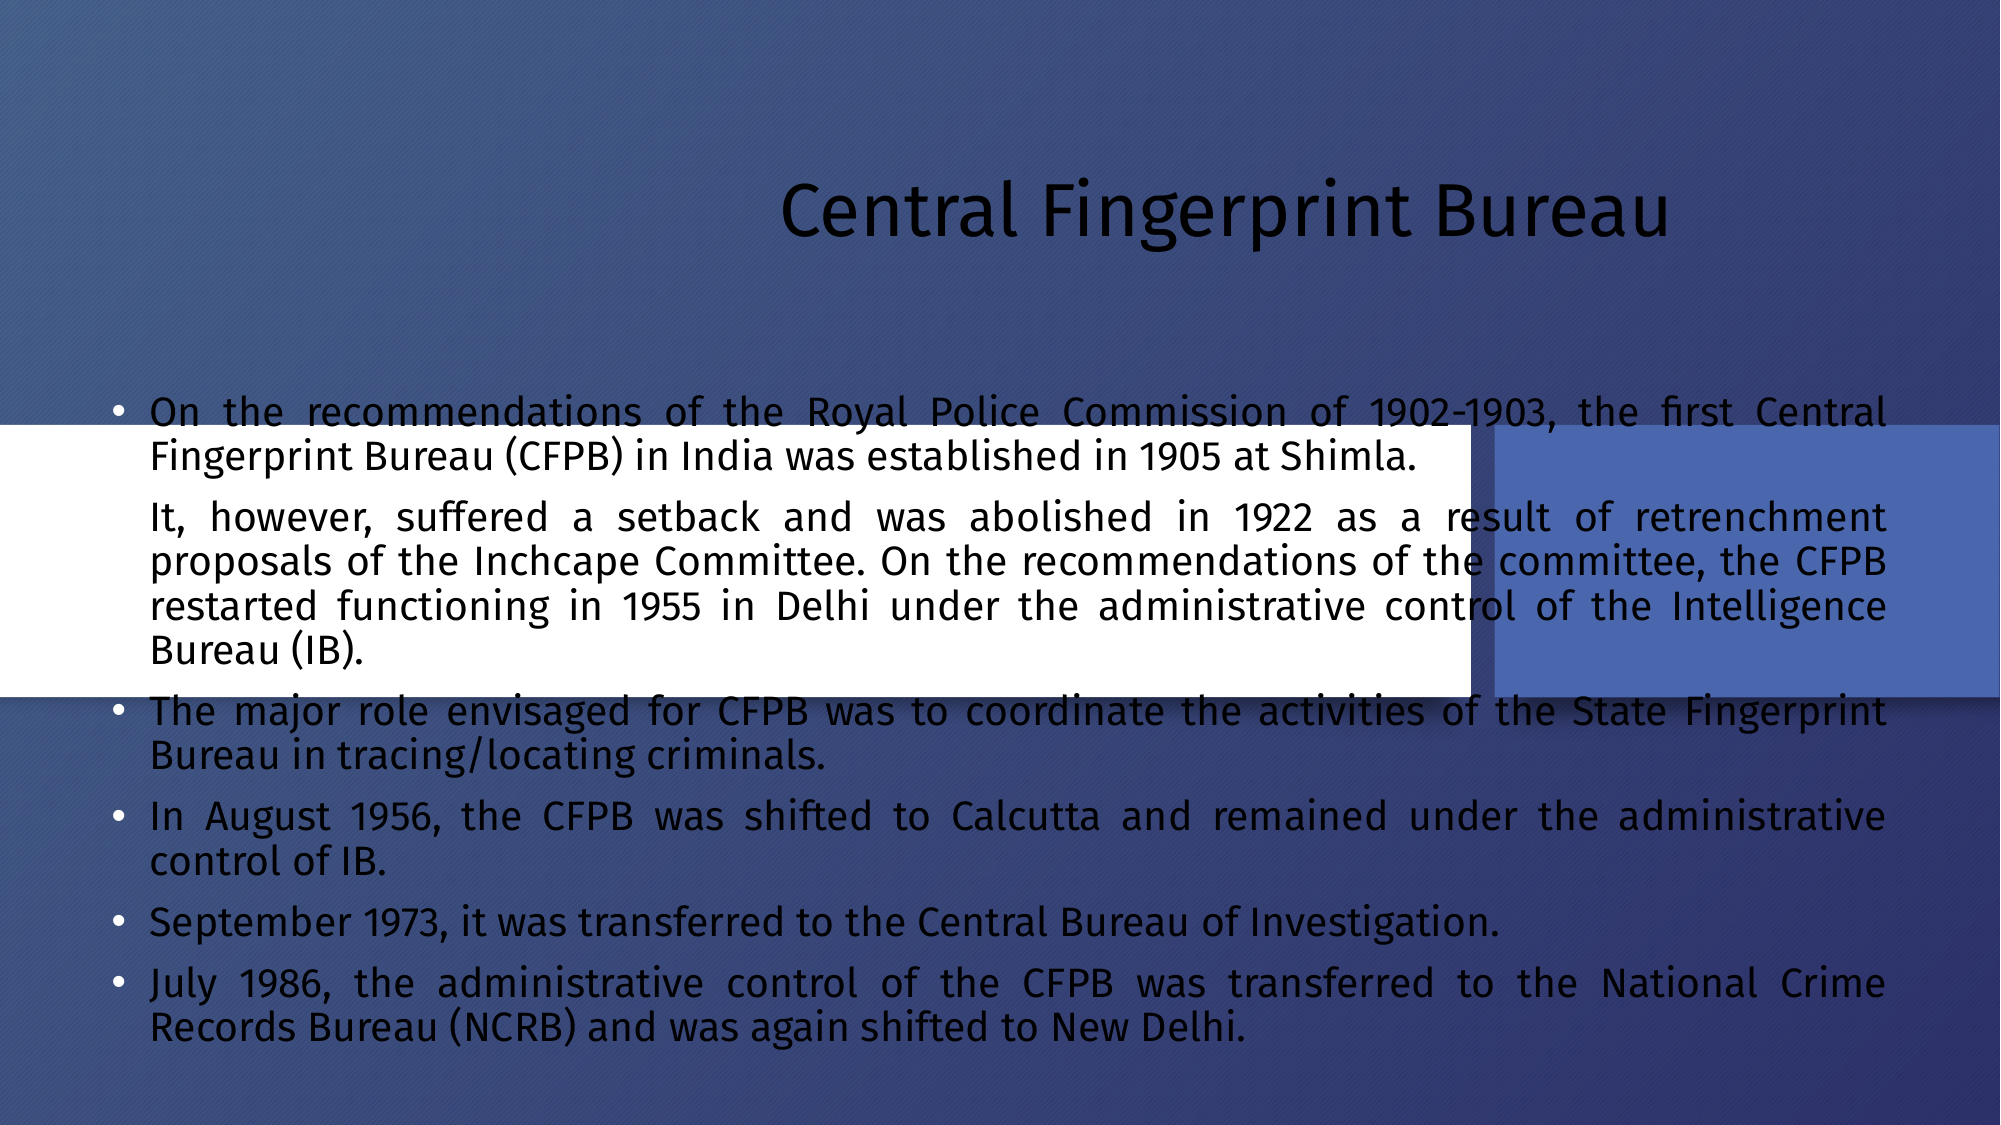

# Central Fingerprint Bureau
On the recommendations of the Royal Police Commission of 1902-1903, the first Central Fingerprint Bureau (CFPB) in India was established in 1905 at Shimla.
It, however, suffered a setback and was abolished in 1922 as a result of retrenchment proposals of the Inchcape Committee. On the recommendations of the committee, the CFPB restarted functioning in 1955 in Delhi under the administrative control of the Intelligence Bureau (IB).
The major role envisaged for CFPB was to coordinate the activities of the State Fingerprint Bureau in tracing/locating criminals.
In August 1956, the CFPB was shifted to Calcutta and remained under the administrative control of IB.
September 1973, it was transferred to the Central Bureau of Investigation.
July 1986, the administrative control of the CFPB was transferred to the National Crime Records Bureau (NCRB) and was again shifted to New Delhi.